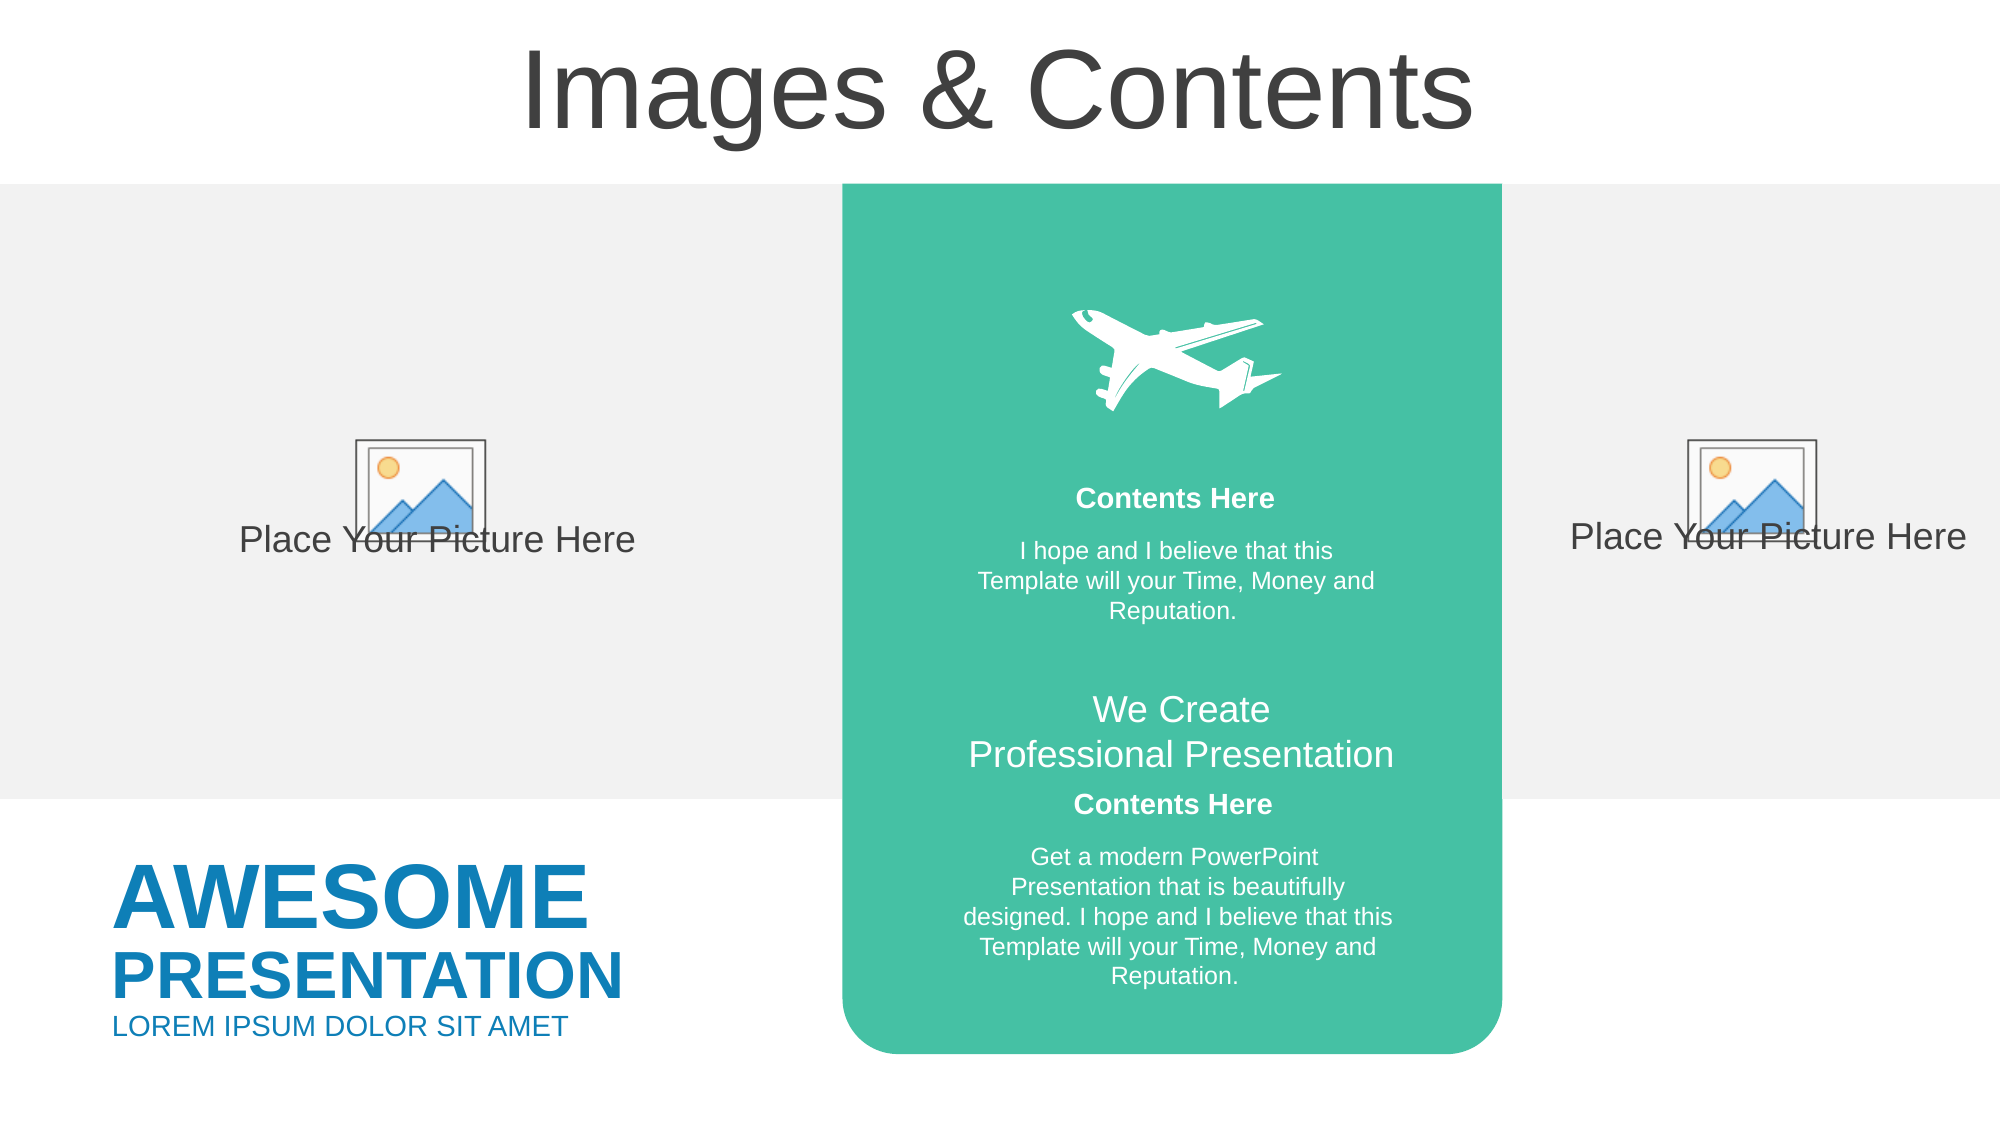

# Images & Contents

Contents Here
I hope and I believe that this Template will your Time, Money and Reputation.
We Create
Professional Presentation
Contents Here
Get a modern PowerPoint  Presentation that is beautifully designed. I hope and I believe that this Template will your Time, Money and Reputation.
AWESOME
PRESENTATION
LOREM IPSUM DOLOR SIT AMET